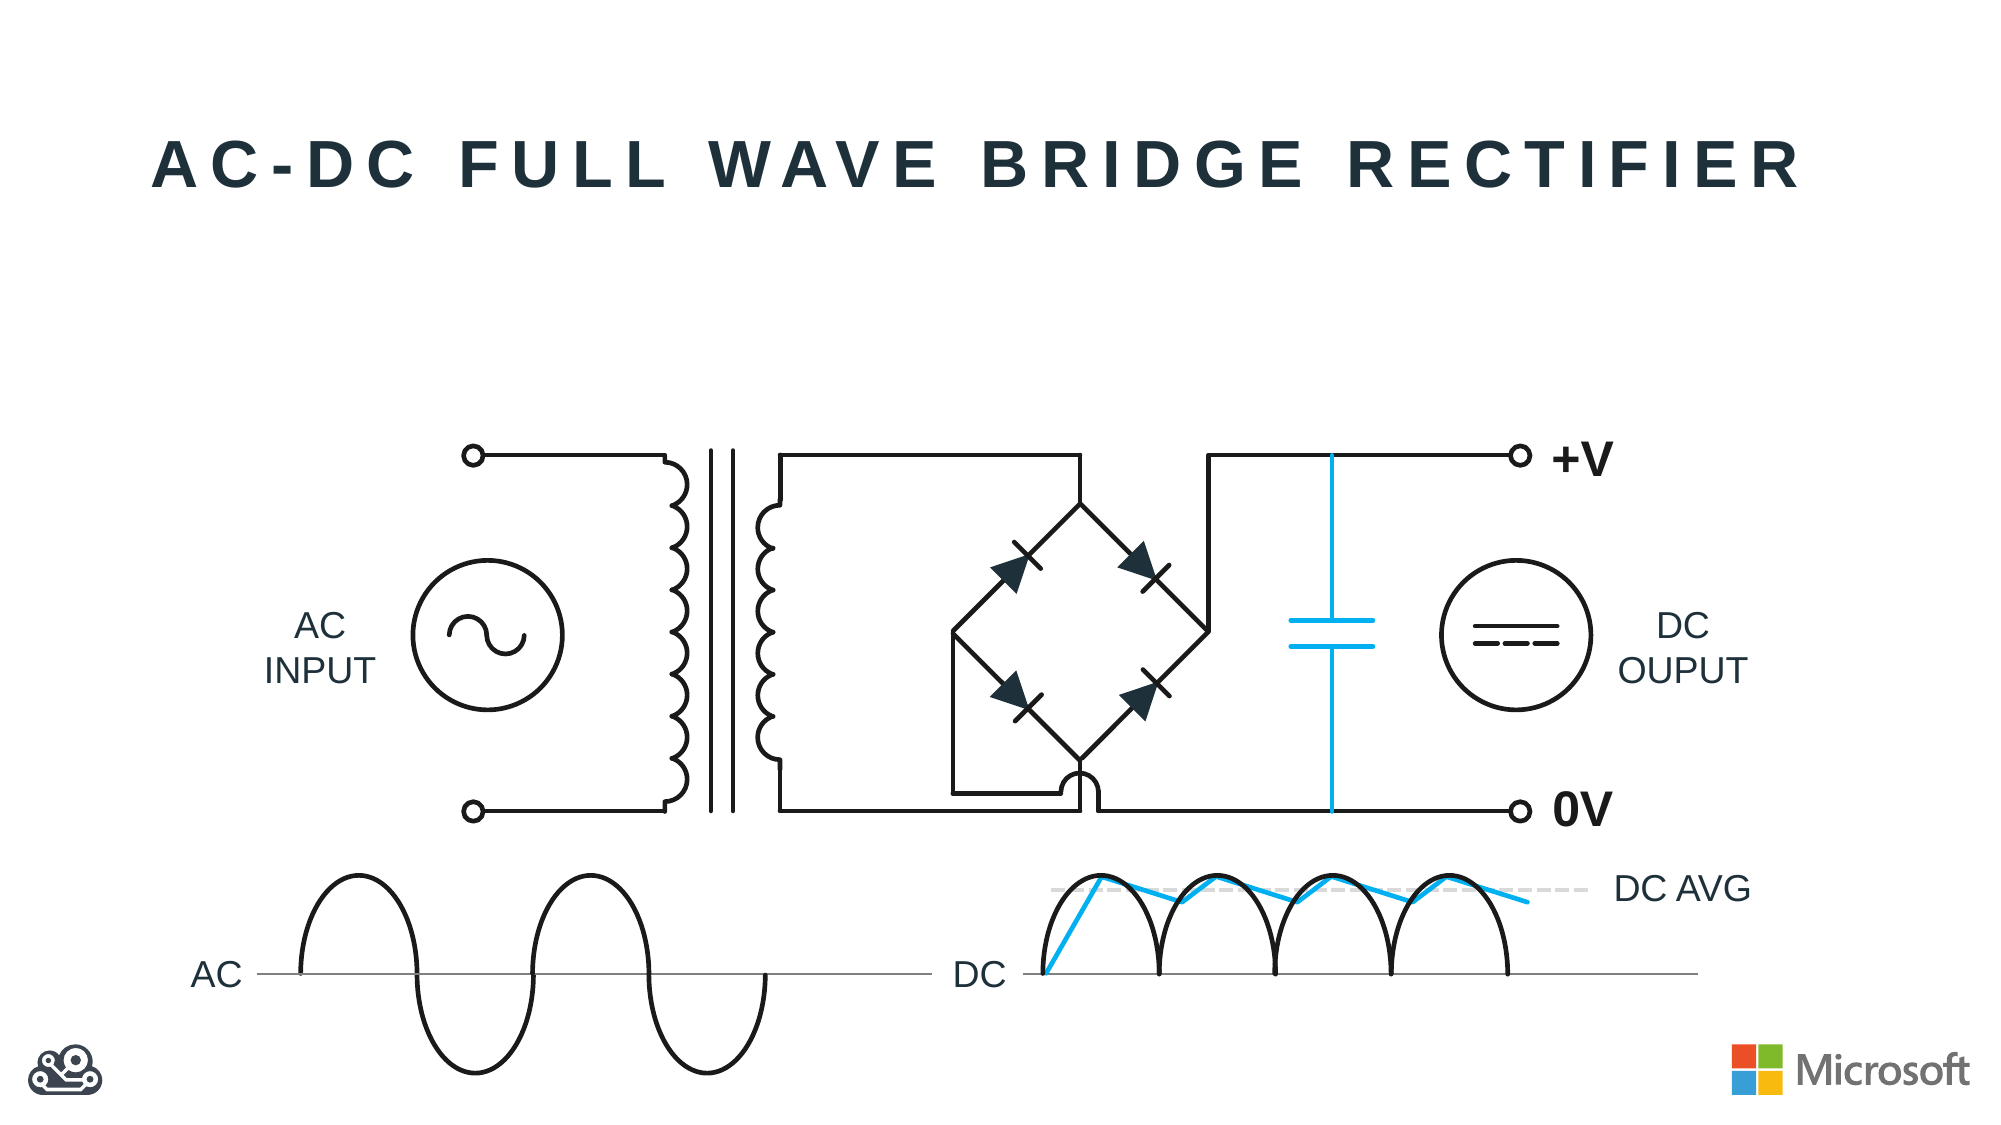

# AC-DC full wave Bridge rectifier
+V

AC
INPUT
DC
OUPUT

0V

DC AVG

AC
DC